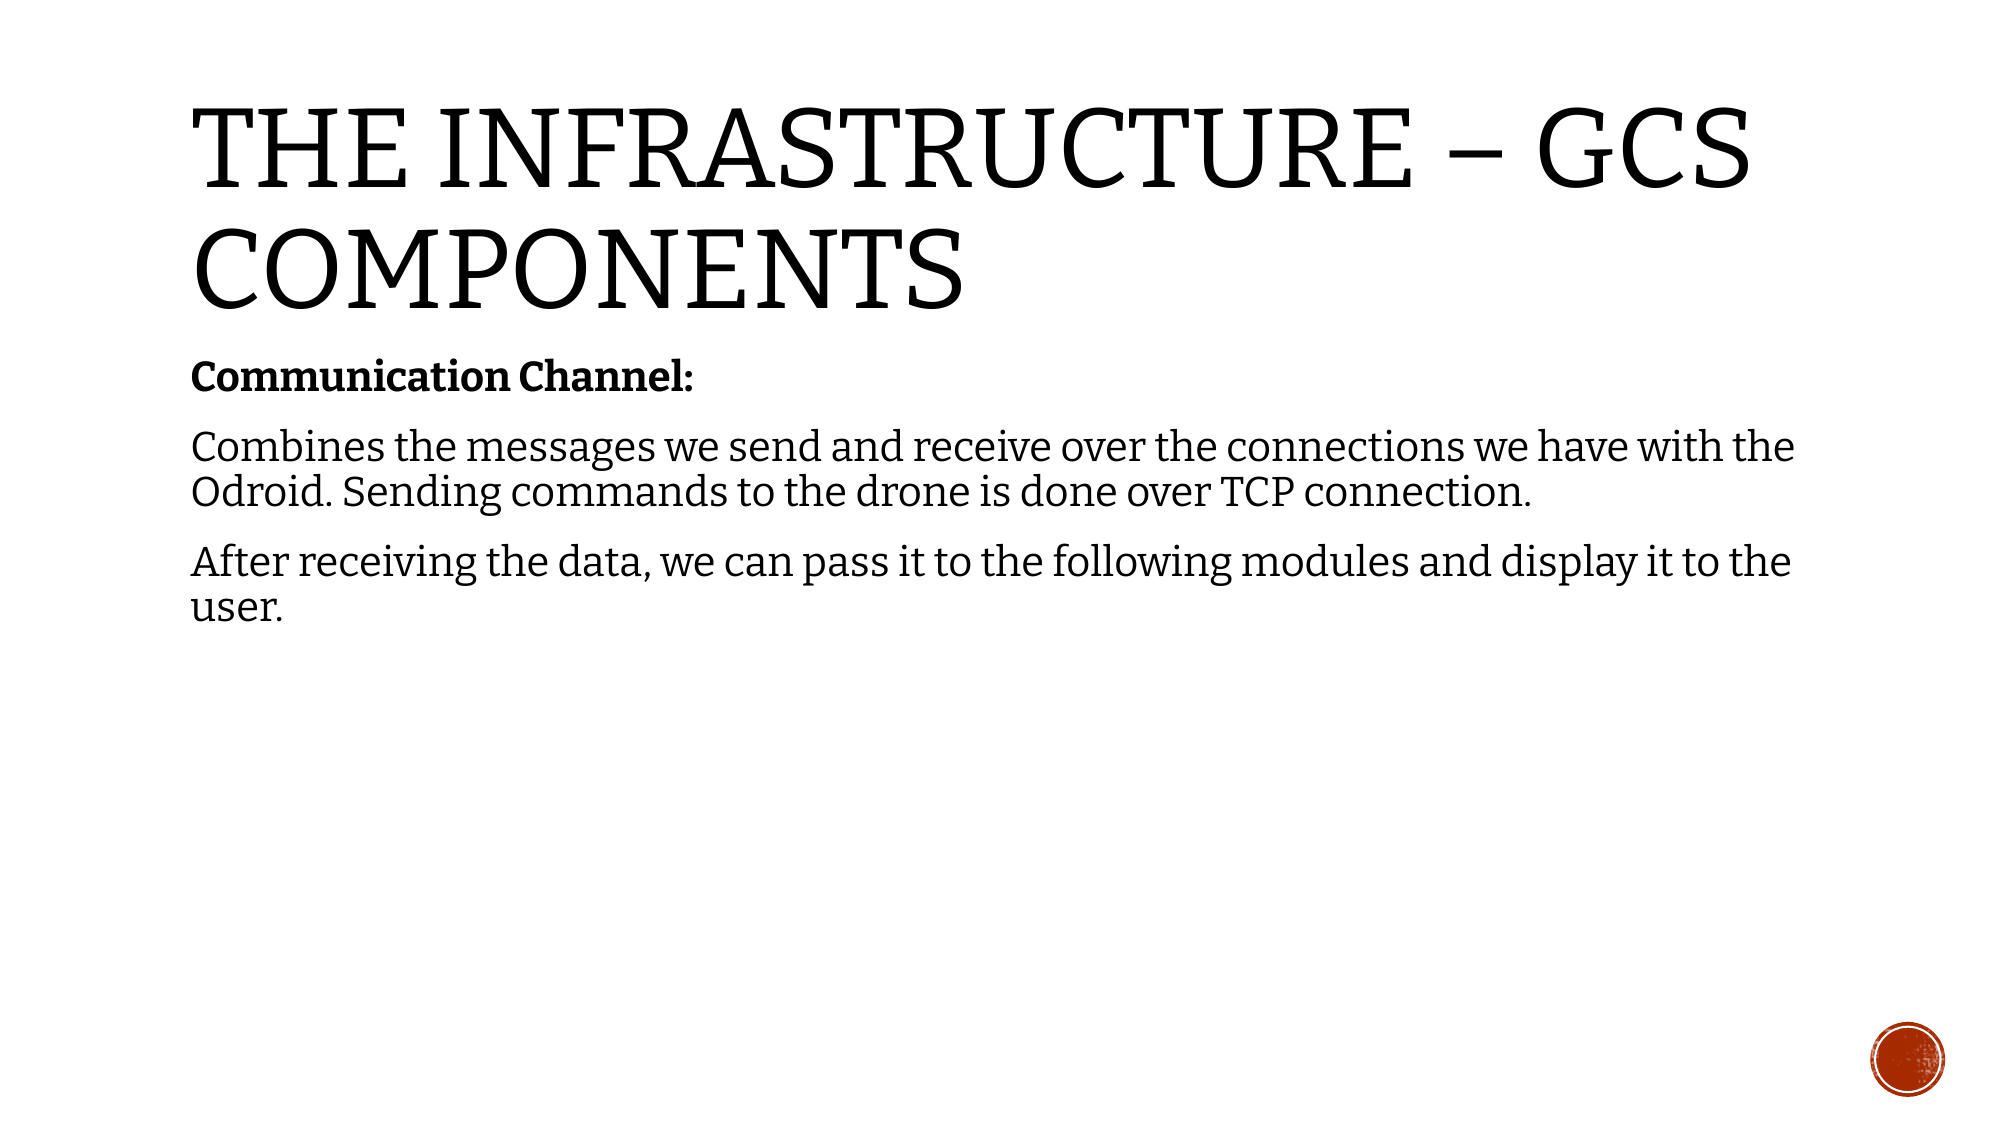

# The infrastructure – GCS components
Communication Channel:
Combines the messages we send and receive over the connections we have with the Odroid. Sending commands to the drone is done over TCP connection.
After receiving the data, we can pass it to the following modules and display it to the user.